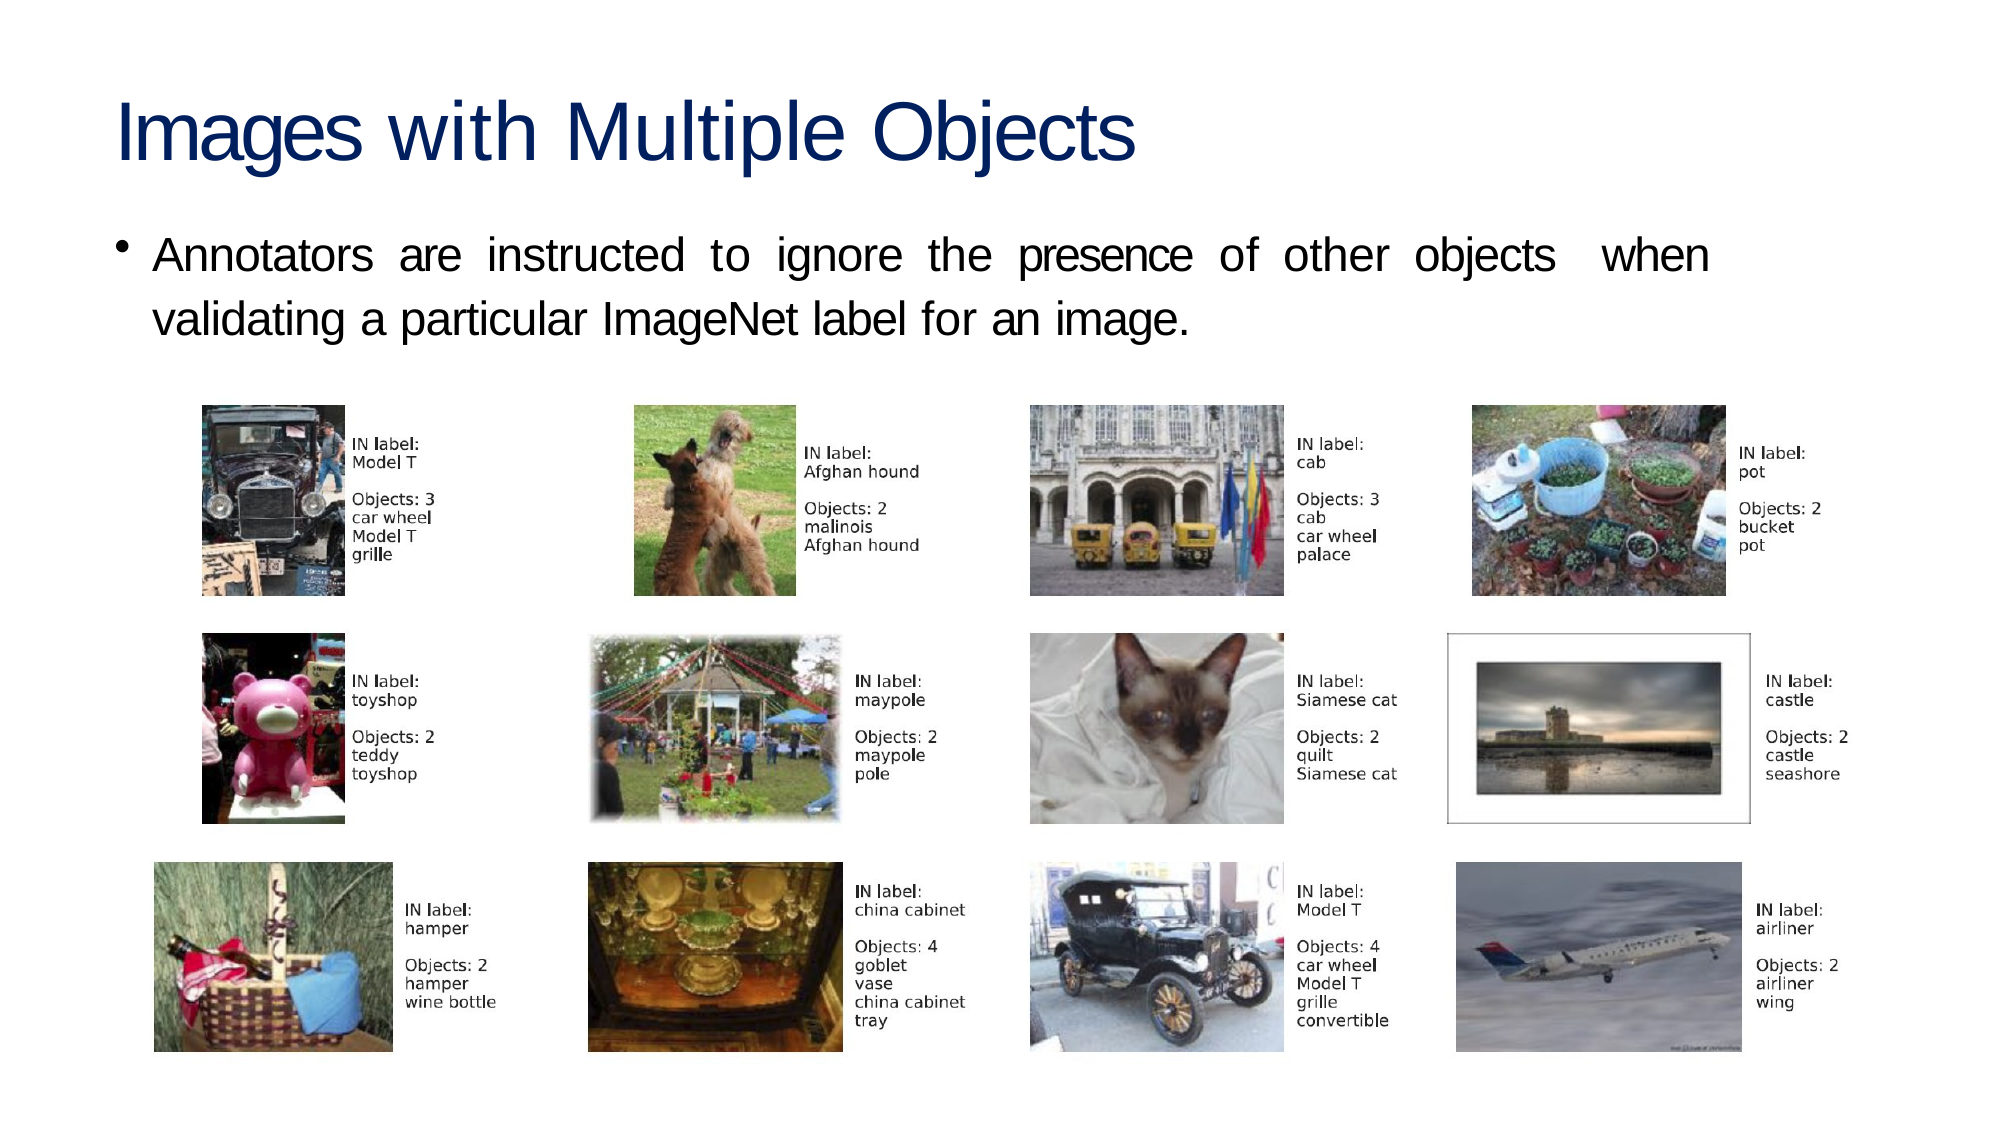

# Images with Multiple Objects
Annotators are instructed to ignore the presence of other objects  when validating a particular ImageNet label for an image.